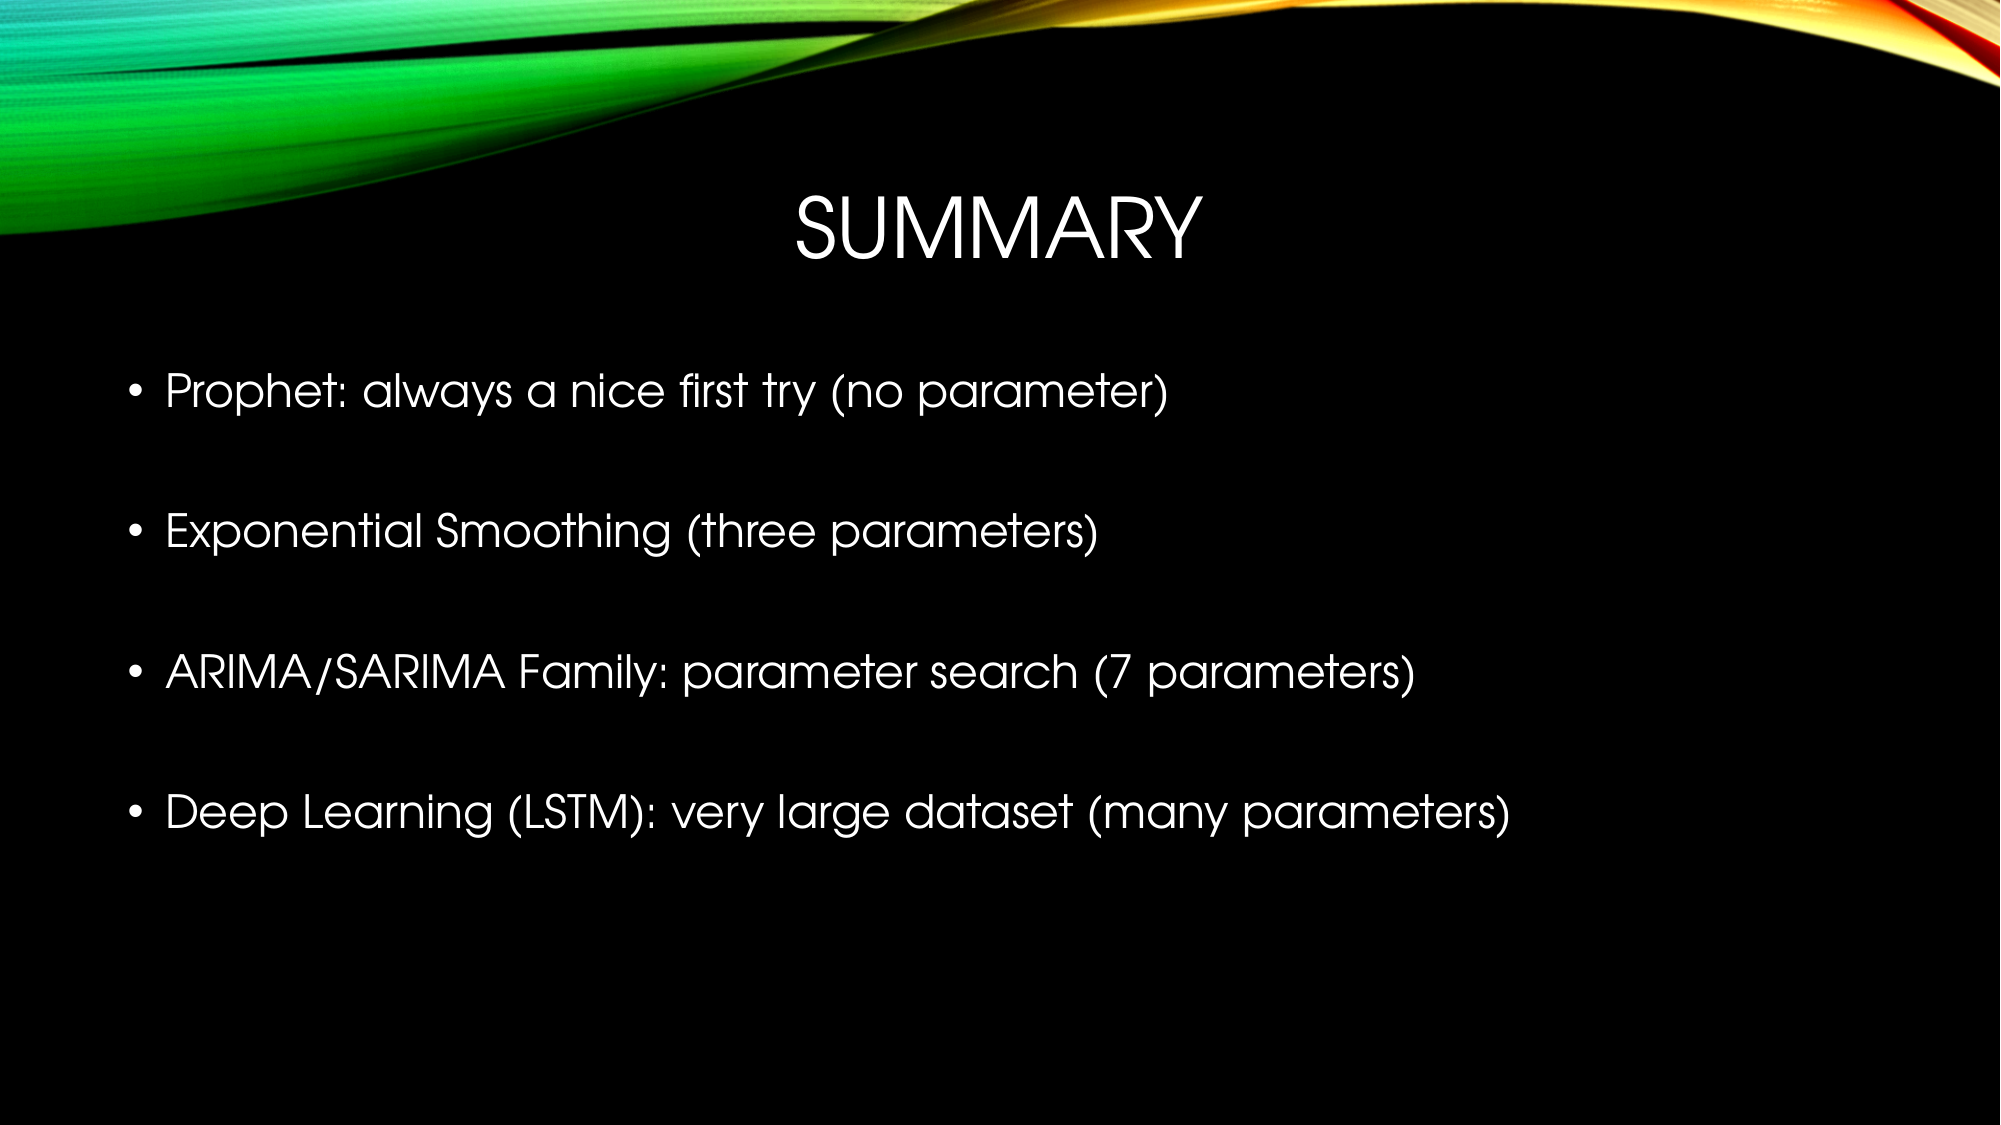

# Summary
Prophet: always a nice first try (no parameter)

Exponential Smoothing (three parameters)

ARIMA/SARIMA Family: parameter search (7 parameters)

Deep Learning (LSTM): very large dataset (many parameters)